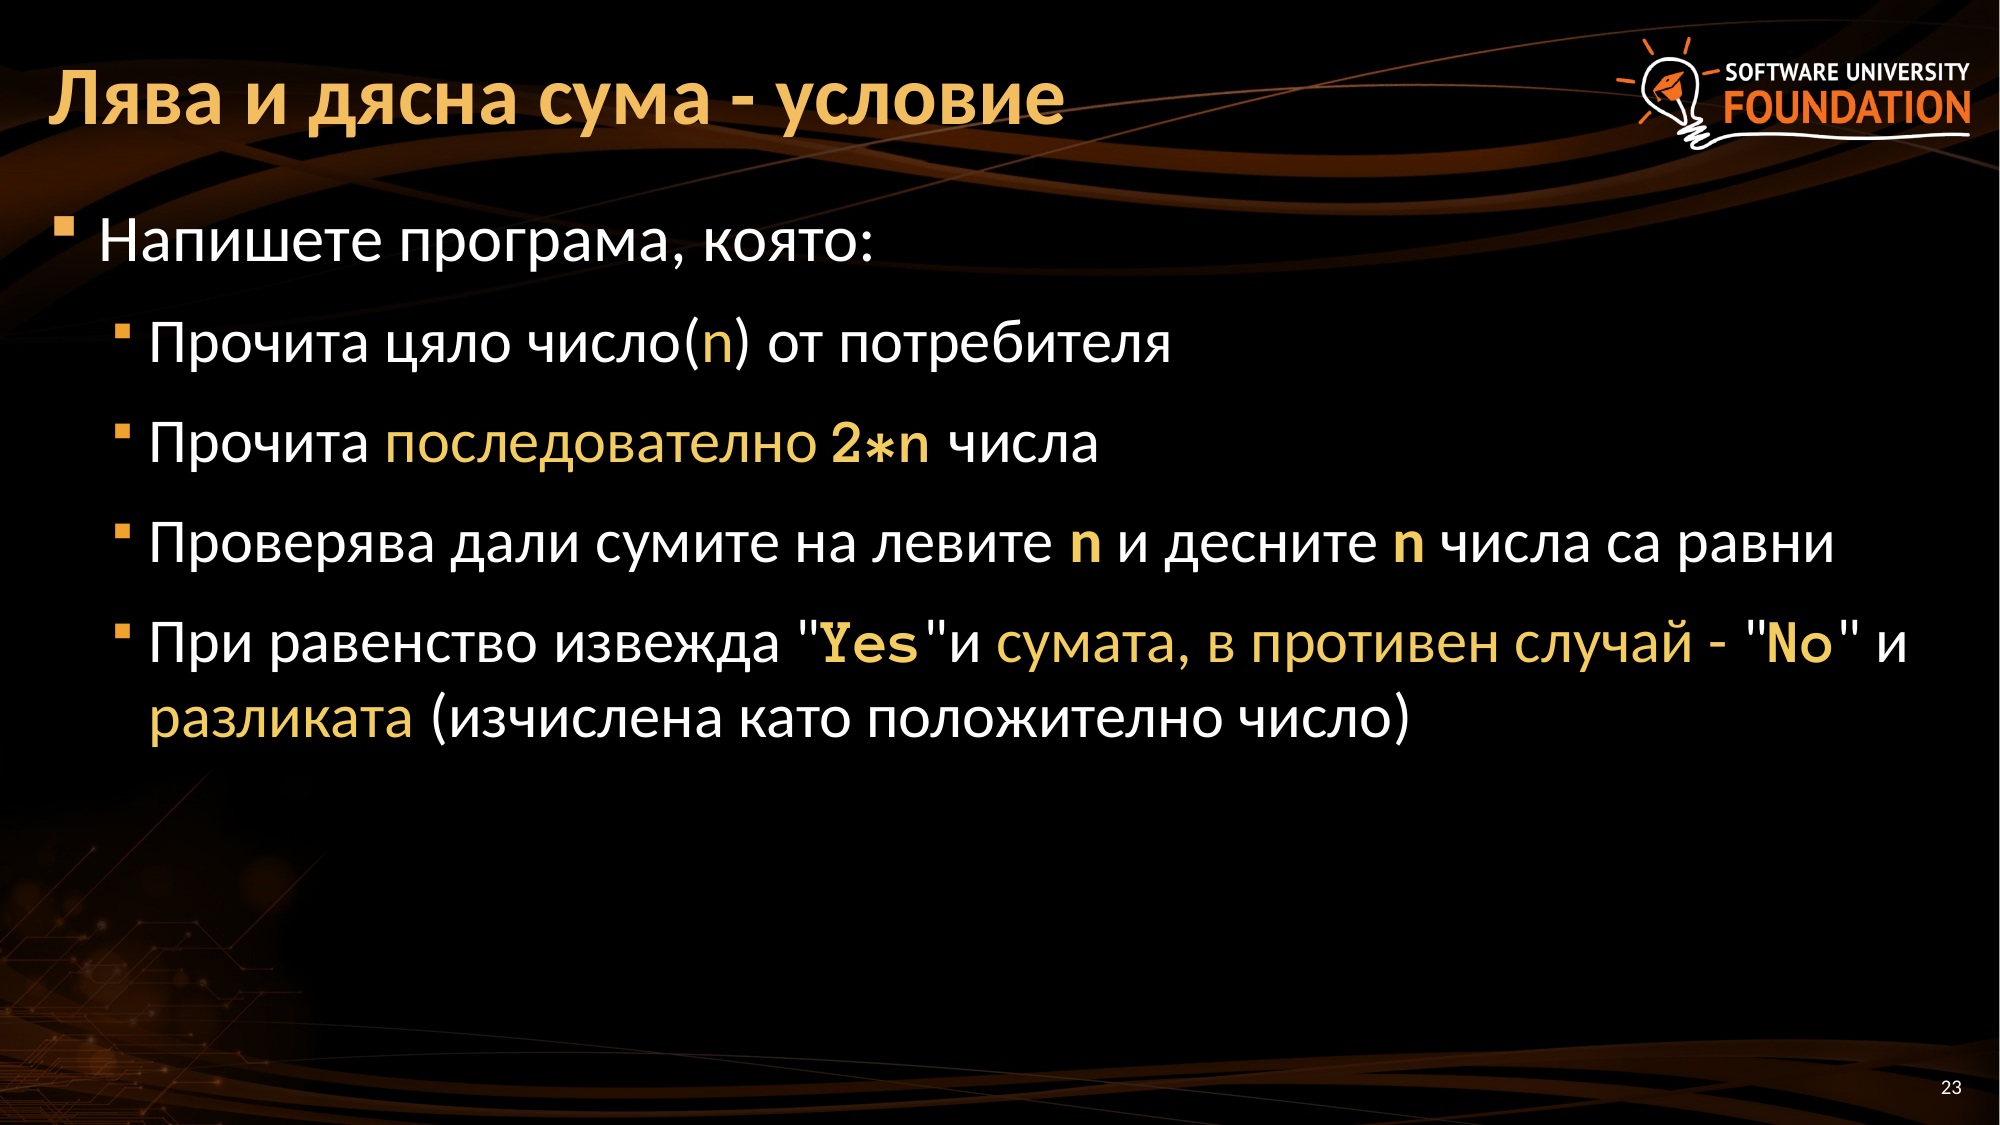

# Лява и дясна сума - условие
Напишете програма, която:
Прочита цяло число(n) от потребителя
Прочита последователно 2*n числа
Проверява дали сумите на левите n и десните n числа са равни
При равенство извежда "Yes"и сумата, в противен случай - "No" и разликата (изчислена като положително число)
23